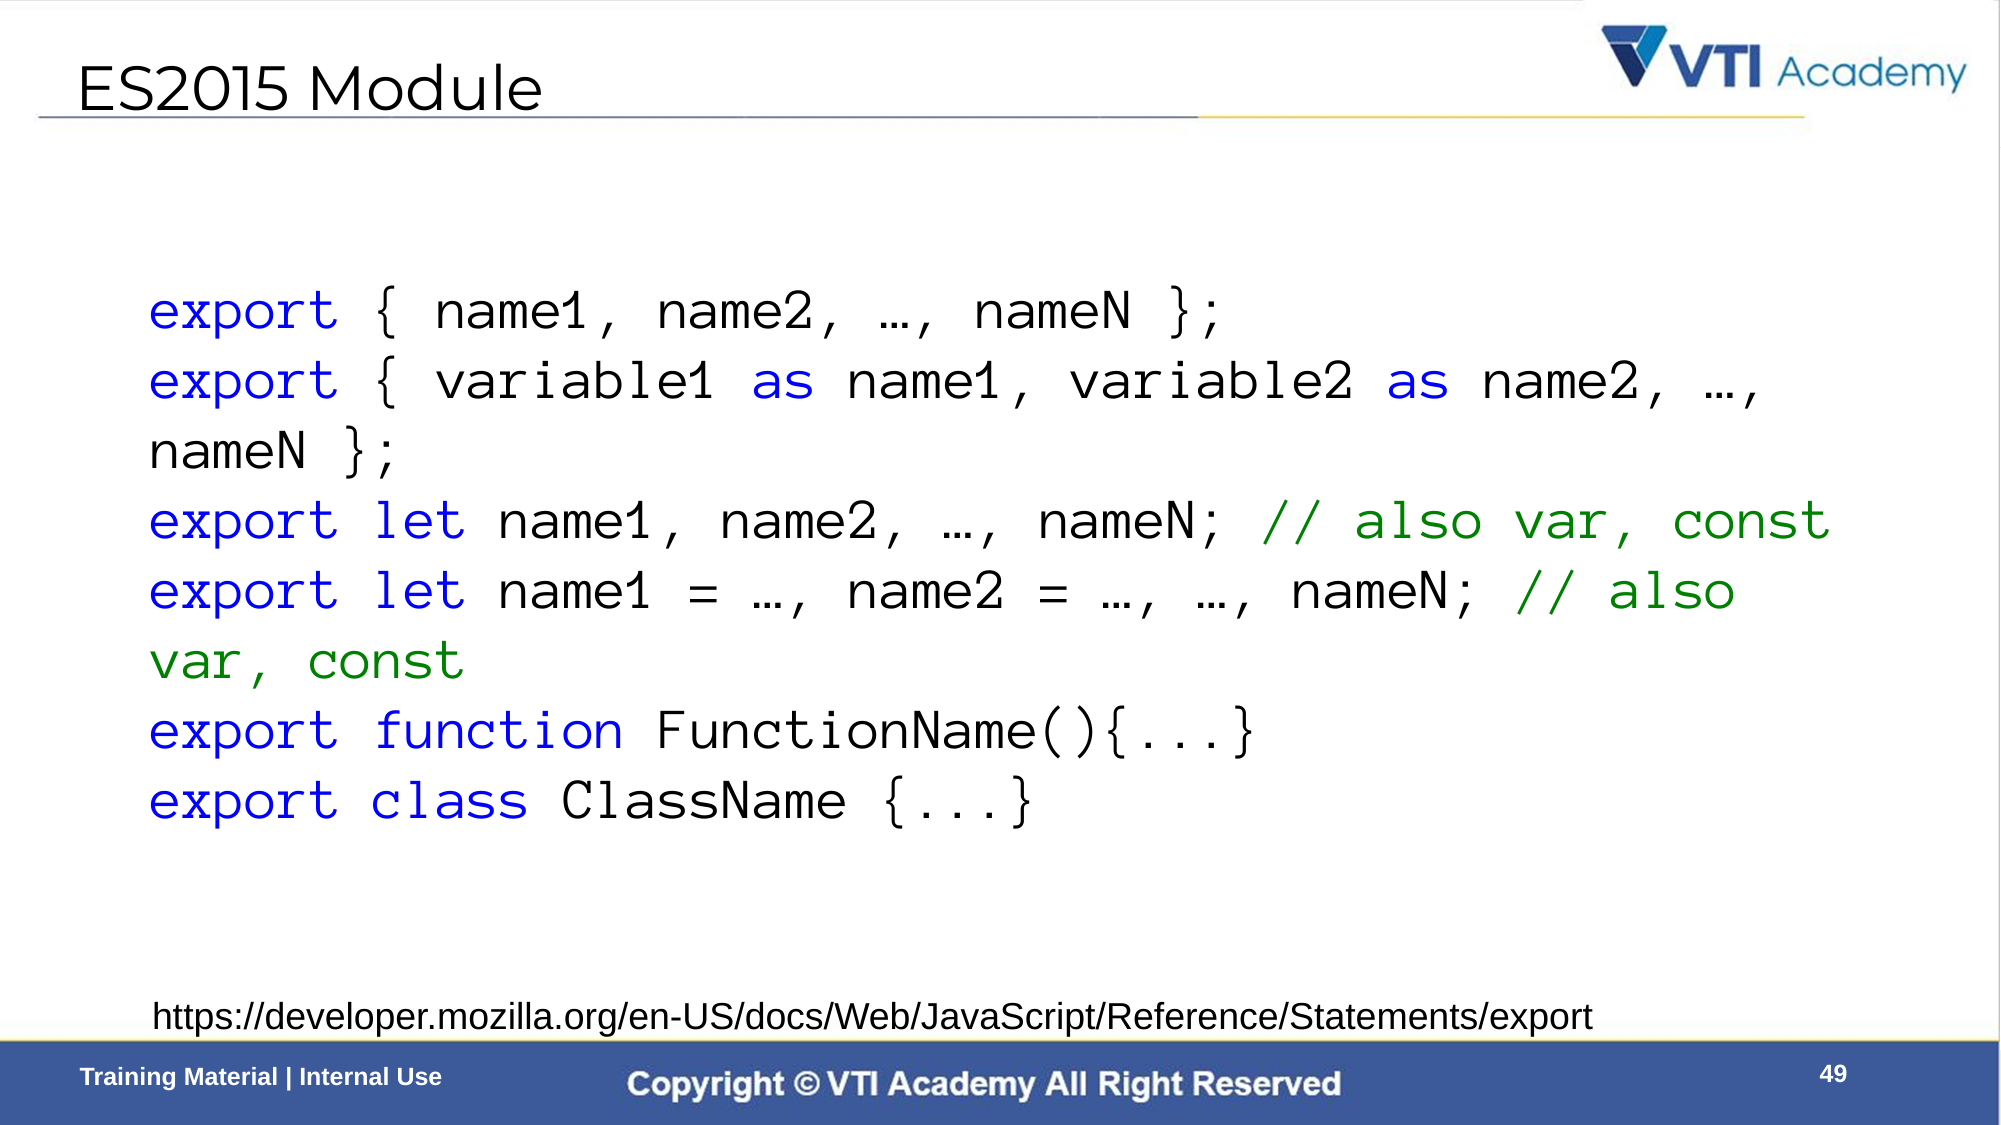

# ES2015 Module

export { name1, name2, …, nameN };
export { variable1 as name1, variable2 as name2, …, nameN };
export let name1, name2, …, nameN; // also var, const
export let name1 = …, name2 = …, …, nameN; // also var, const
export function FunctionName(){...}
export class ClassName {...}

https://developer.mozilla.org/en-US/docs/Web/JavaScript/Reference/Statements/export
49
Training Material | Internal Use